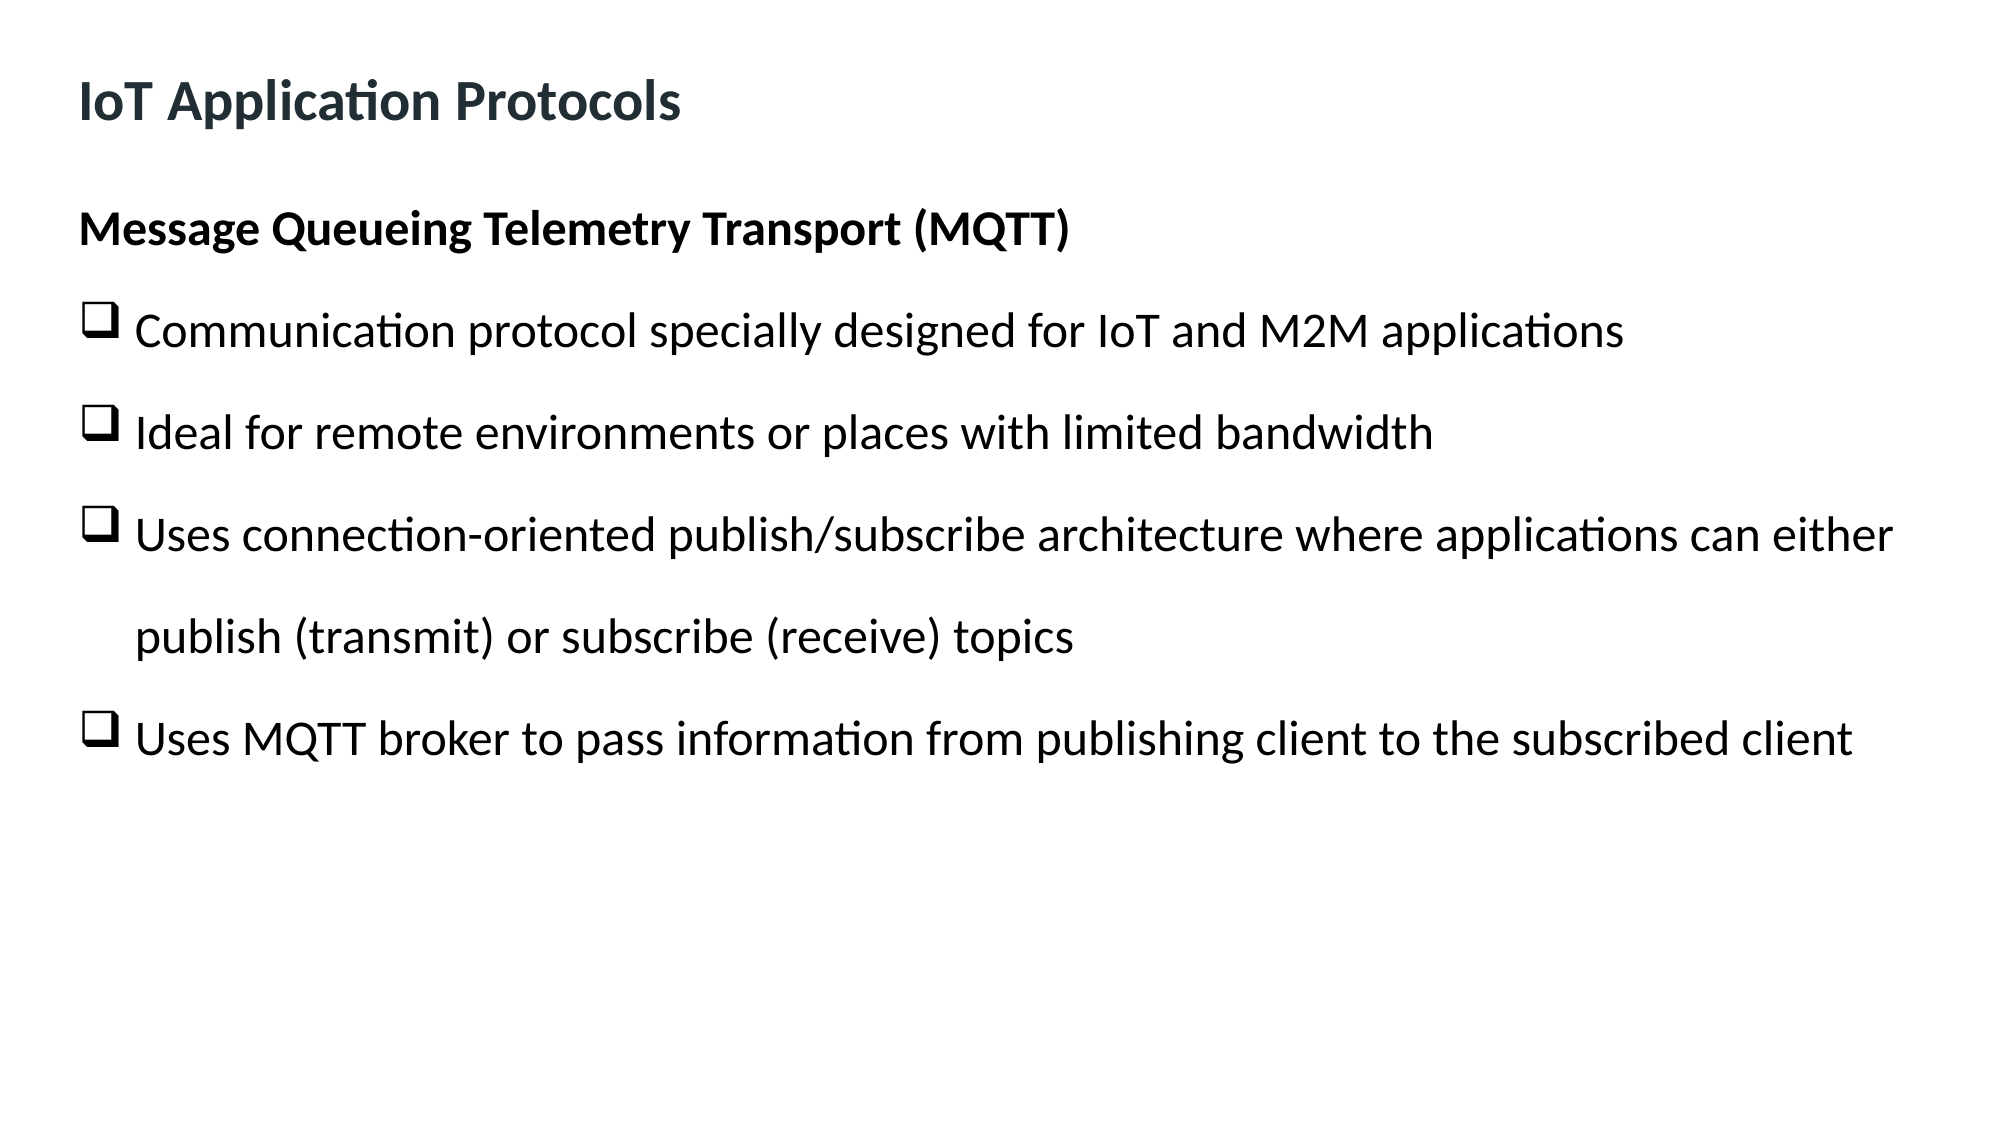

IoT Application Protocols
Message Queueing Telemetry Transport (MQTT)
Communication protocol specially designed for IoT and M2M applications
Ideal for remote environments or places with limited bandwidth
Uses connection-oriented publish/subscribe architecture where applications can either publish (transmit) or subscribe (receive) topics
Uses MQTT broker to pass information from publishing client to the subscribed client